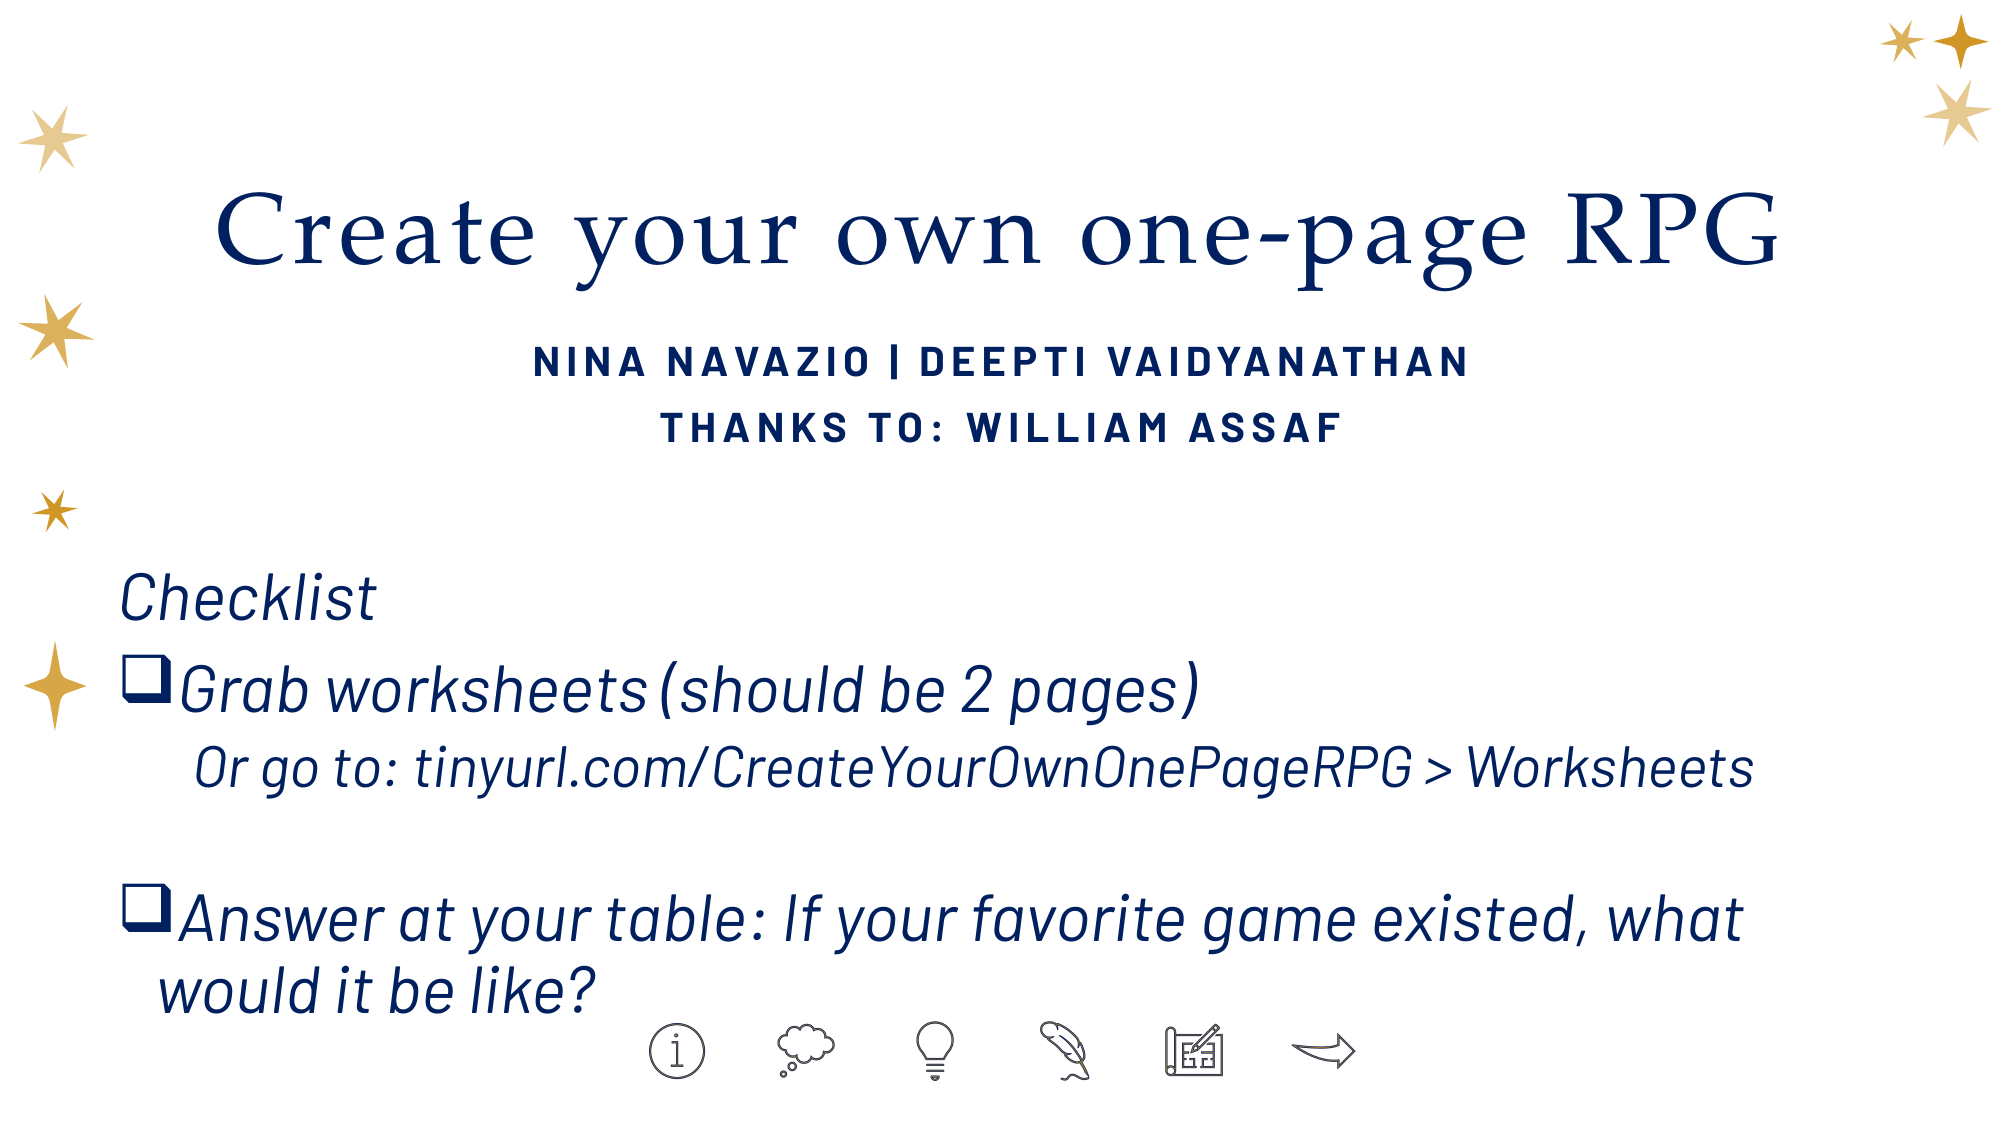

# Create your own one-page RPG
Nina NAVAZIO | Deepti Vaidyanathan
Thanks to: William ASSAF
Checklist
Grab worksheets (should be 2 pages)
Or go to: tinyurl.com/CreateYourOwnOnePageRPG > Worksheets
Answer at your table: If your favorite game existed, what would it be like?